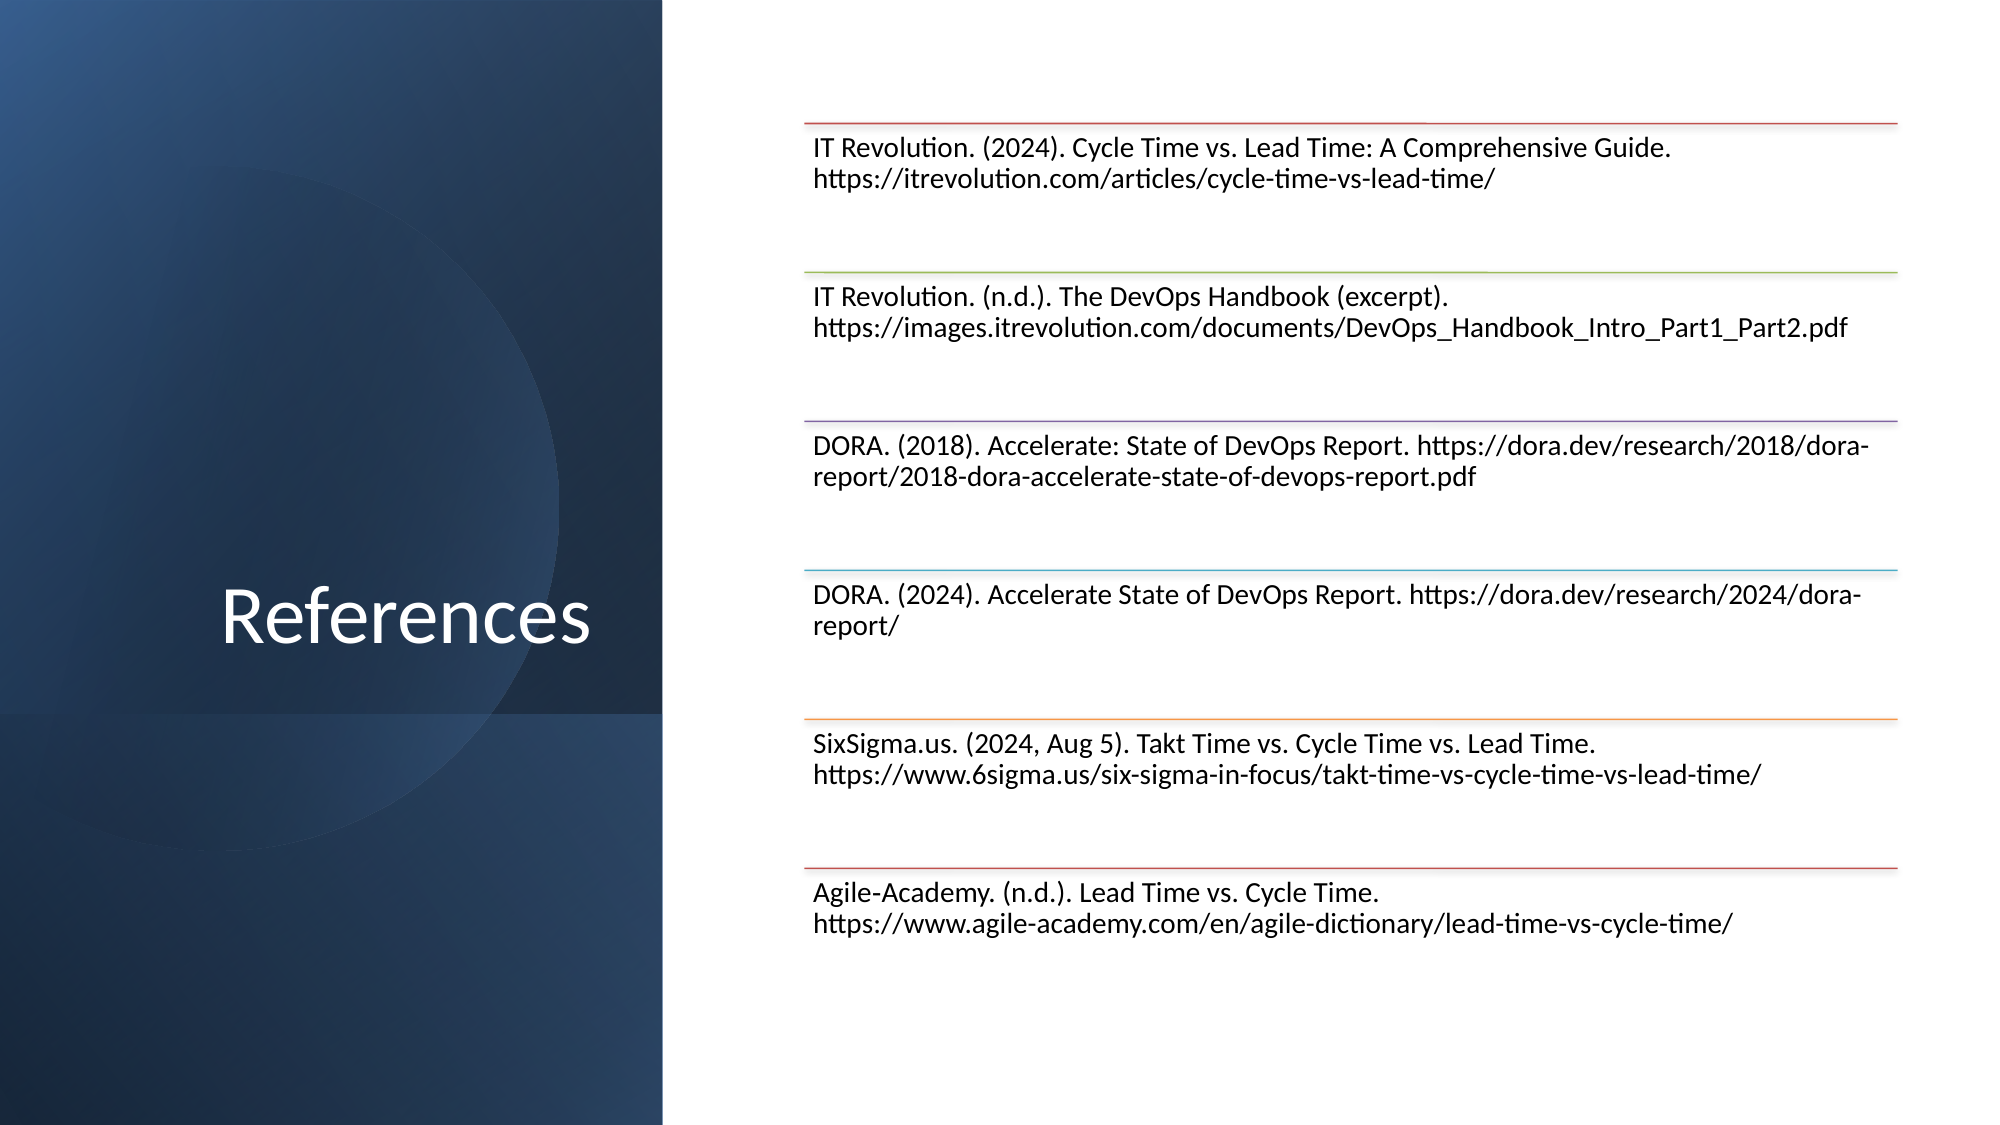

IT Revolution. (2024). Cycle Time vs. Lead Time: A Comprehensive Guide. https://itrevolution.com/articles/cycle-time-vs-lead-time/
IT Revolution. (n.d.). The DevOps Handbook (excerpt). https://images.itrevolution.com/documents/DevOps_Handbook_Intro_Part1_Part2.pdf
DORA. (2018). Accelerate: State of DevOps Report. https://dora.dev/research/2018/dora-report/2018-dora-accelerate-state-of-devops-report.pdf
DORA. (2024). Accelerate State of DevOps Report. https://dora.dev/research/2024/dora-report/
SixSigma.us. (2024, Aug 5). Takt Time vs. Cycle Time vs. Lead Time. https://www.6sigma.us/six-sigma-in-focus/takt-time-vs-cycle-time-vs-lead-time/
Agile‑Academy. (n.d.). Lead Time vs. Cycle Time. https://www.agile-academy.com/en/agile-dictionary/lead-time-vs-cycle-time/

# References